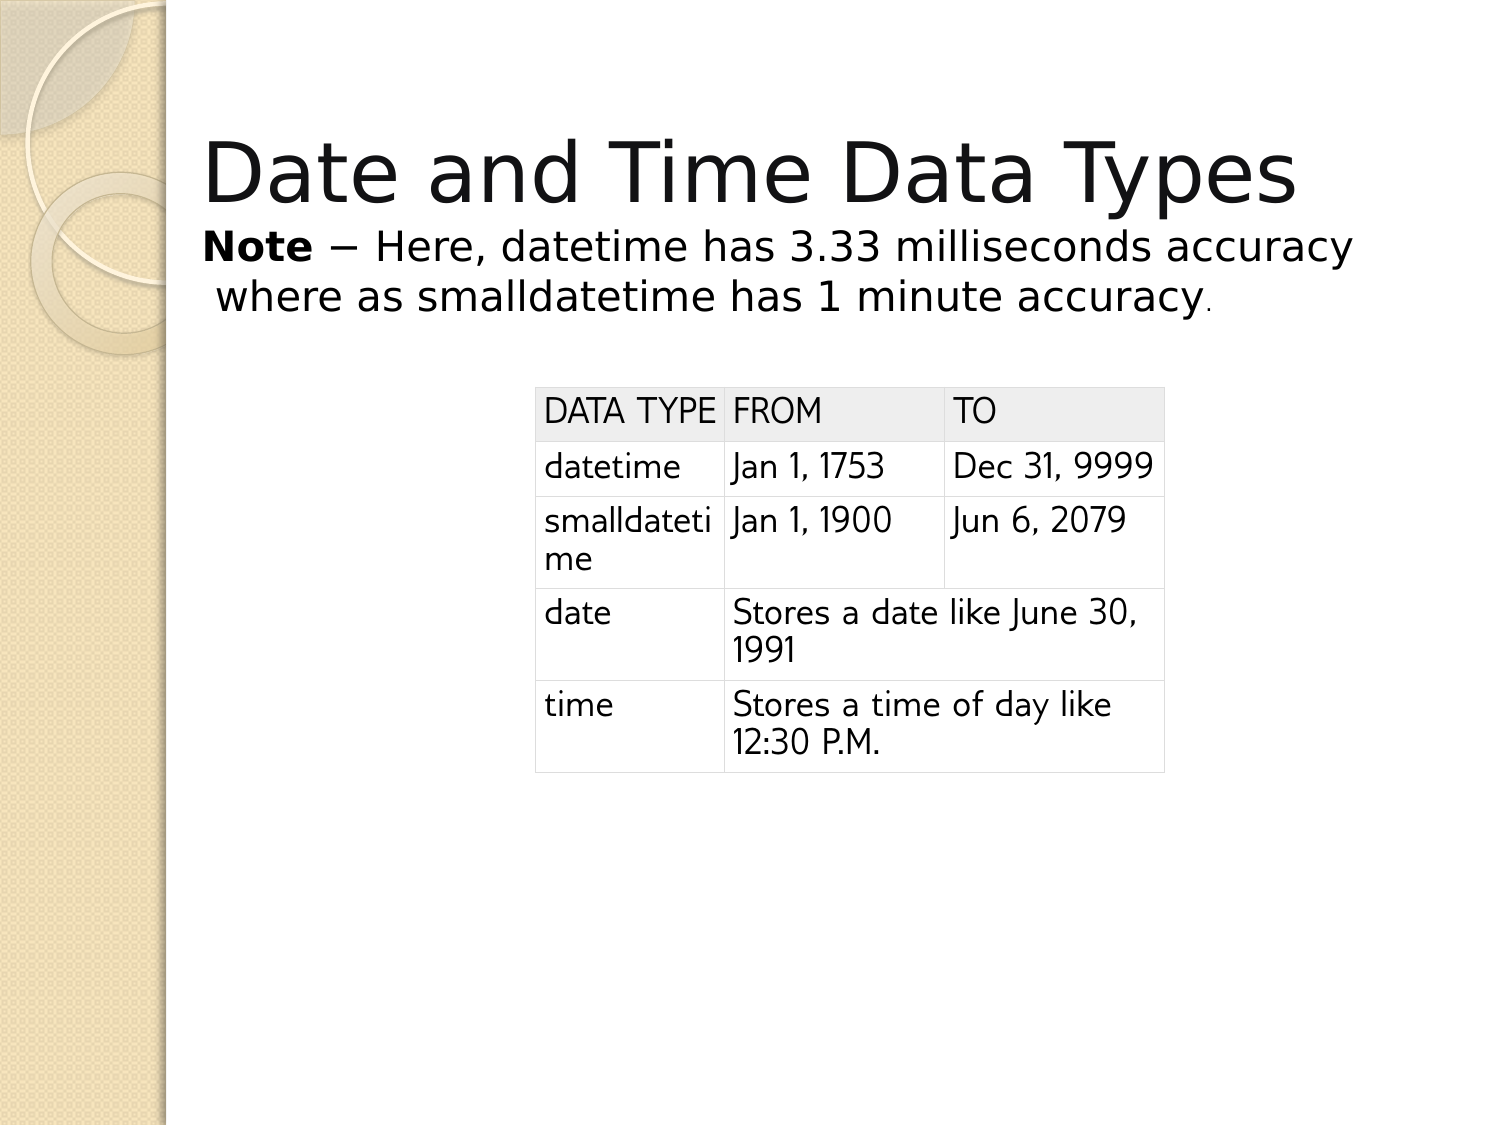

Date and Time Data Types
Note − Here, datetime has 3.33 milliseconds accuracy
 where as smalldatetime has 1 minute accuracy.
| DATA TYPE | FROM | TO |
| --- | --- | --- |
| datetime | Jan 1, 1753 | Dec 31, 9999 |
| smalldatetime | Jan 1, 1900 | Jun 6, 2079 |
| date | Stores a date like June 30, 1991 |  |
| time | Stores a time of day like 12:30 P.M. |  |